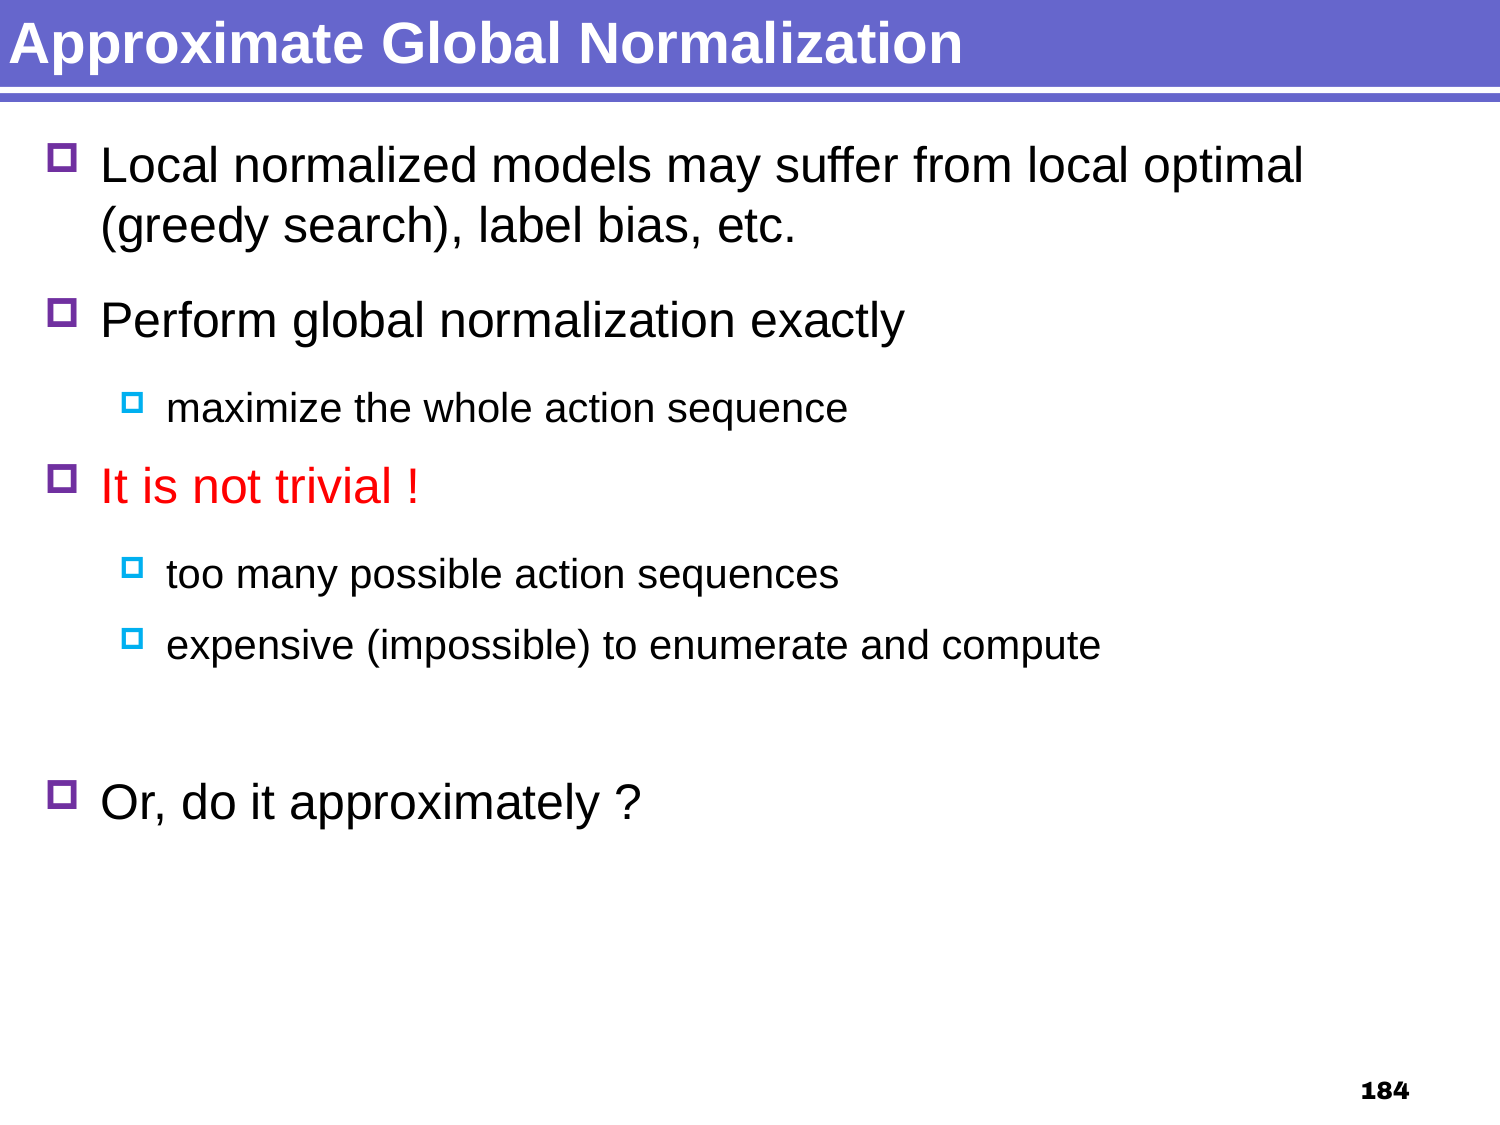

# Approximate Global Normalization
Local normalized models may suffer from local optimal (greedy search), label bias, etc.
Perform global normalization exactly
maximize the whole action sequence
It is not trivial !
too many possible action sequences
expensive (impossible) to enumerate and compute

Or, do it approximately ?

184